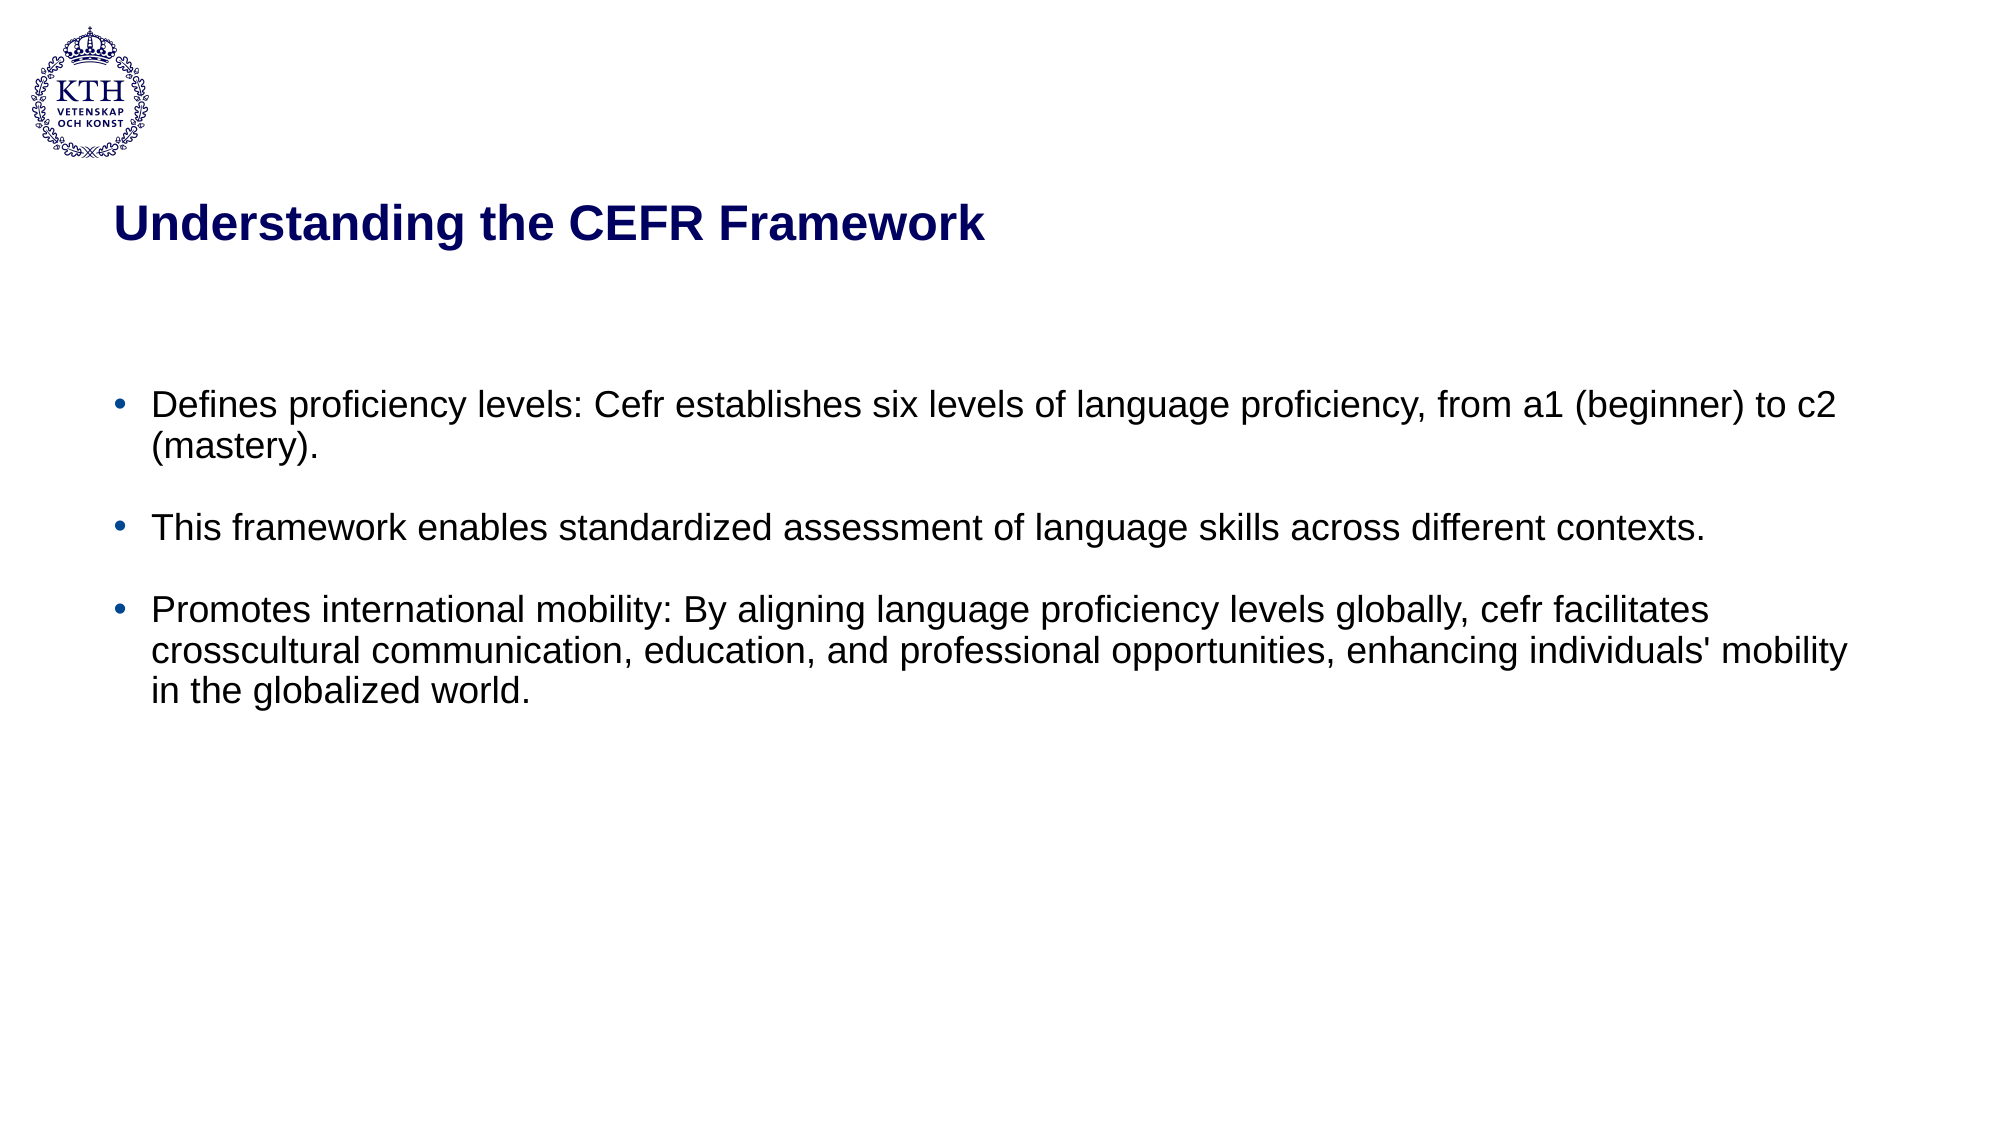

# Understanding the CEFR Framework

Defines proficiency levels: Cefr establishes six levels of language proficiency, from a1 (beginner) to c2 (mastery).
This framework enables standardized assessment of language skills across different contexts.
Promotes international mobility: By aligning language proficiency levels globally, cefr facilitates crosscultural communication, education, and professional opportunities, enhancing individuals' mobility in the globalized world.